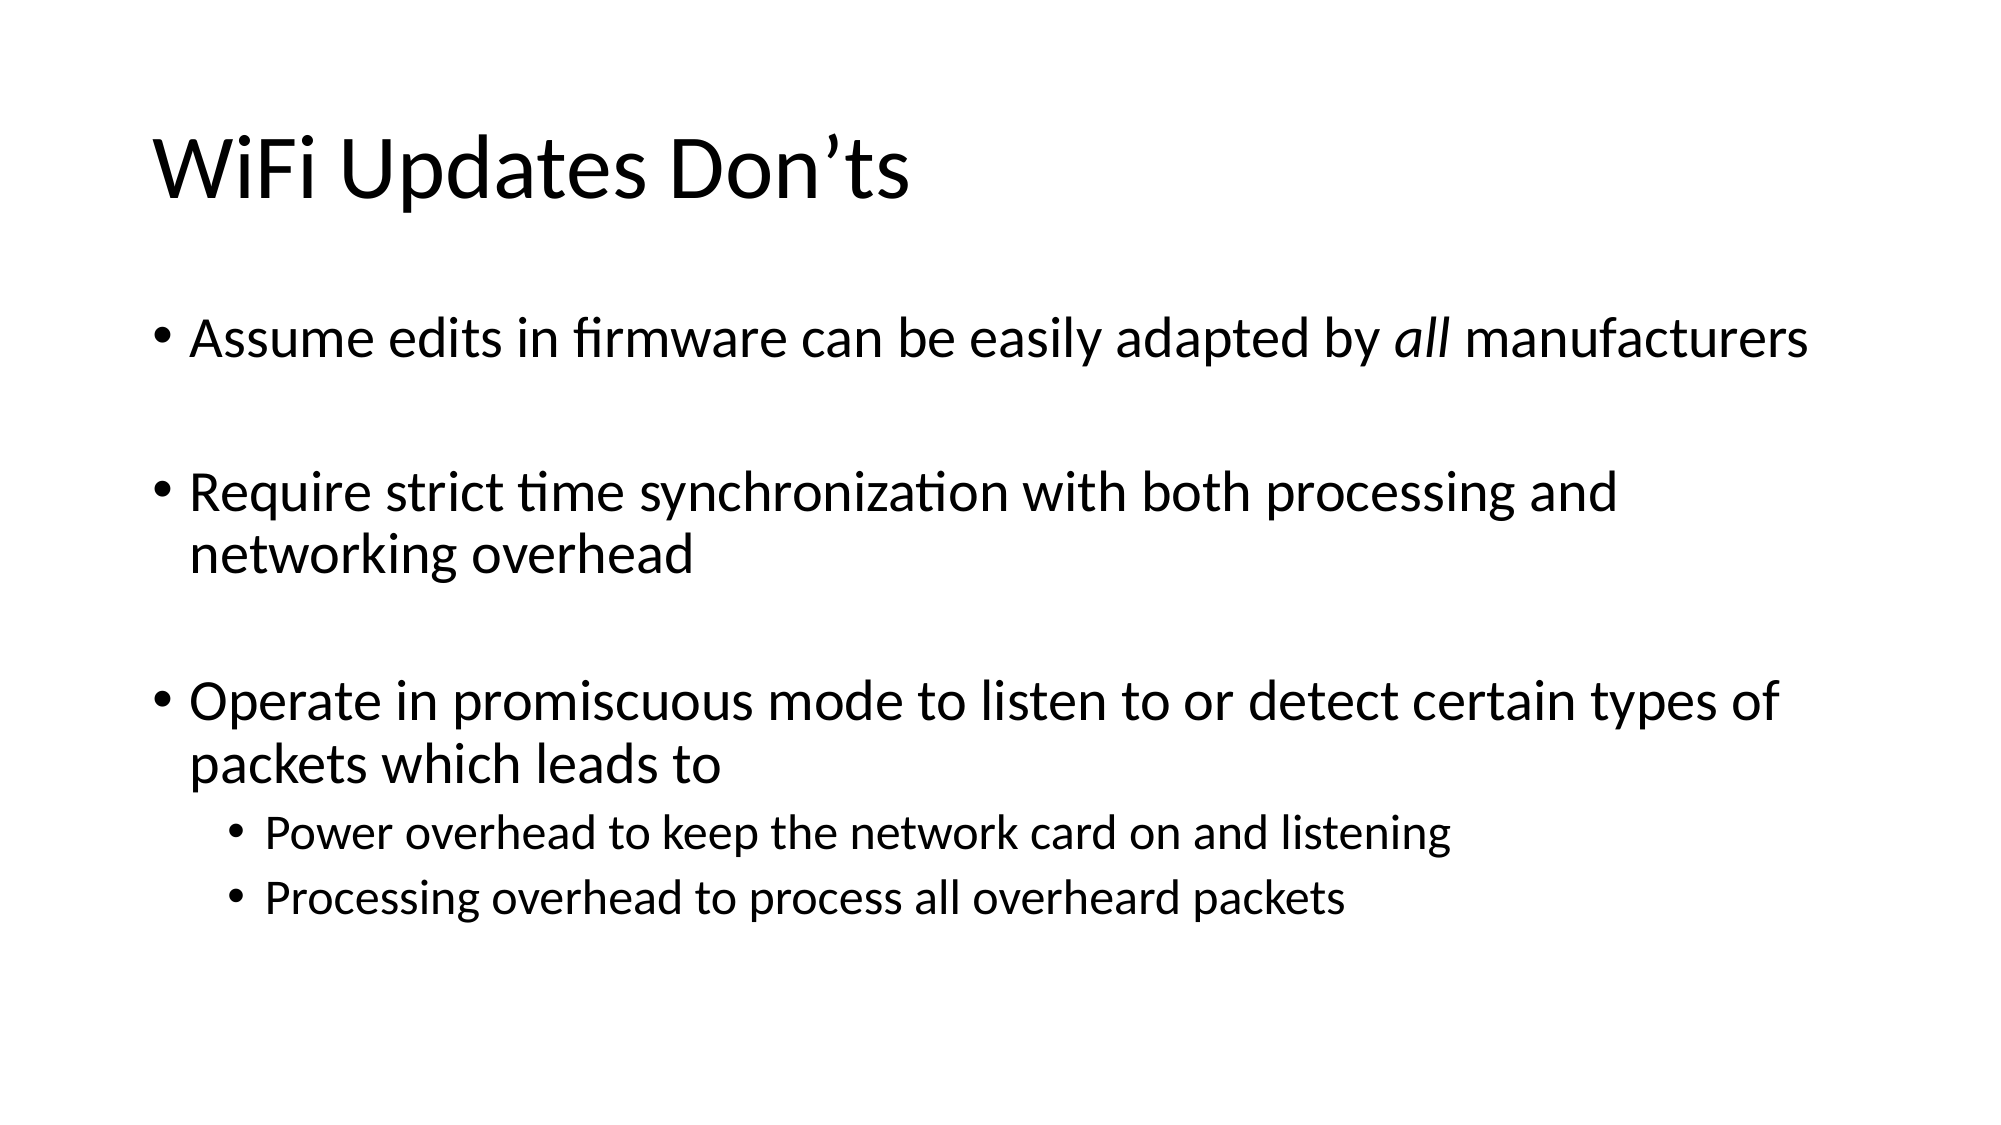

# WiFi Updates Don’ts
Assume edits in firmware can be easily adapted by all manufacturers
Require strict time synchronization with both processing and networking overhead
Operate in promiscuous mode to listen to or detect certain types of packets which leads to
Power overhead to keep the network card on and listening
Processing overhead to process all overheard packets